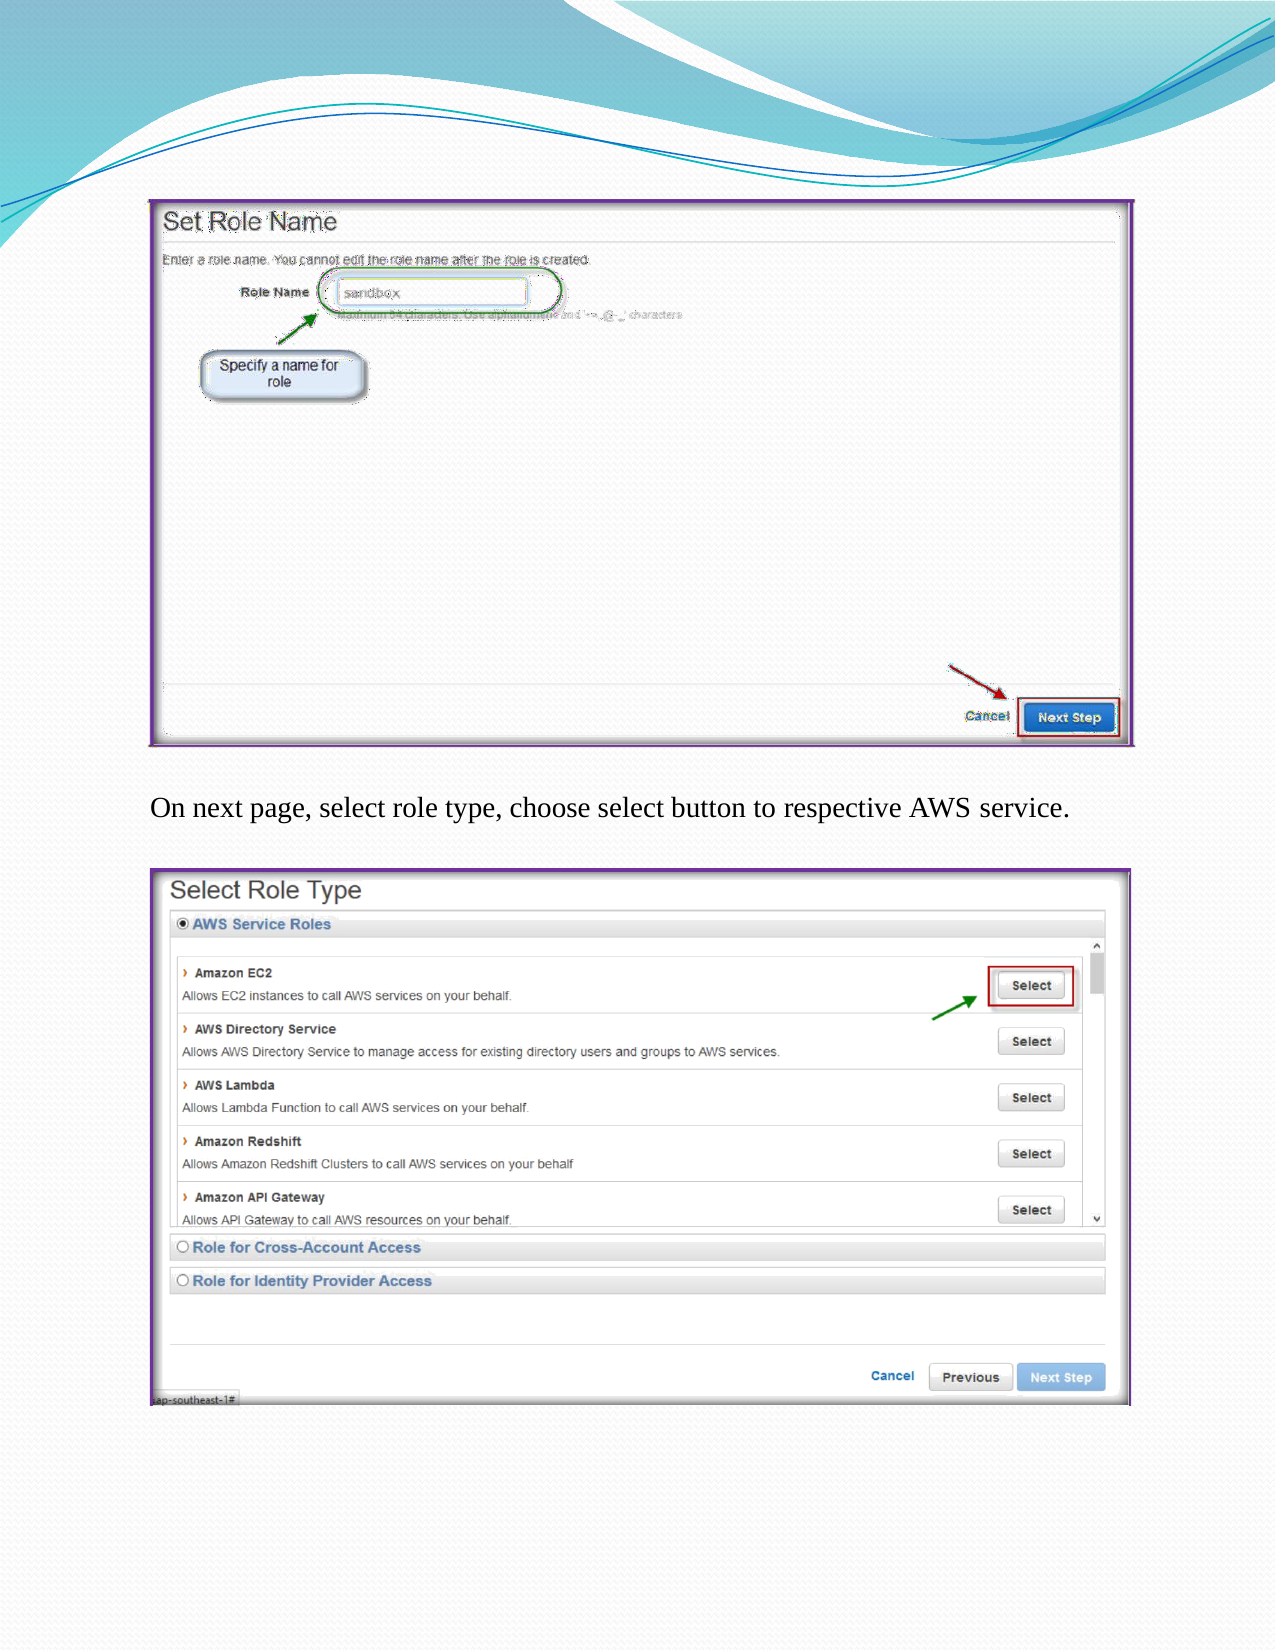

On next page, select role type, choose select button to respective AWS service.